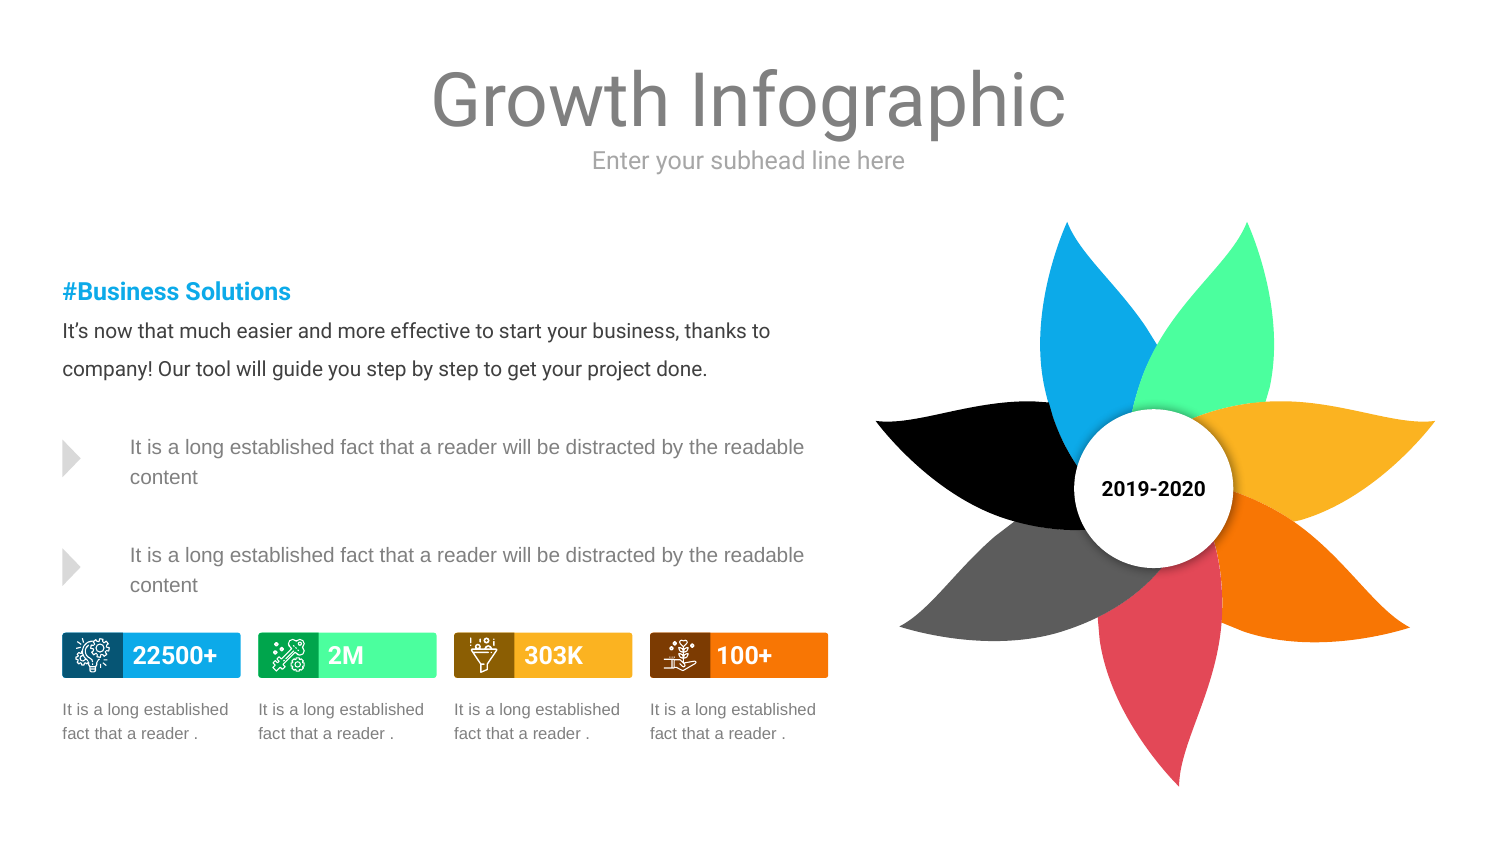

# Growth Infographic
Enter your subhead line here

2019-2020

#Business Solutions
It’s now that much easier and more effective to start your business, thanks to company! Our tool will guide you step by step to get your project done.
It is a long established fact that a reader will be distracted by the readable content

It is a long established fact that a reader will be distracted by the readable content

22500+
2M
303K
100+
It is a long established fact that a reader .
It is a long established fact that a reader .
It is a long established fact that a reader .
It is a long established fact that a reader .